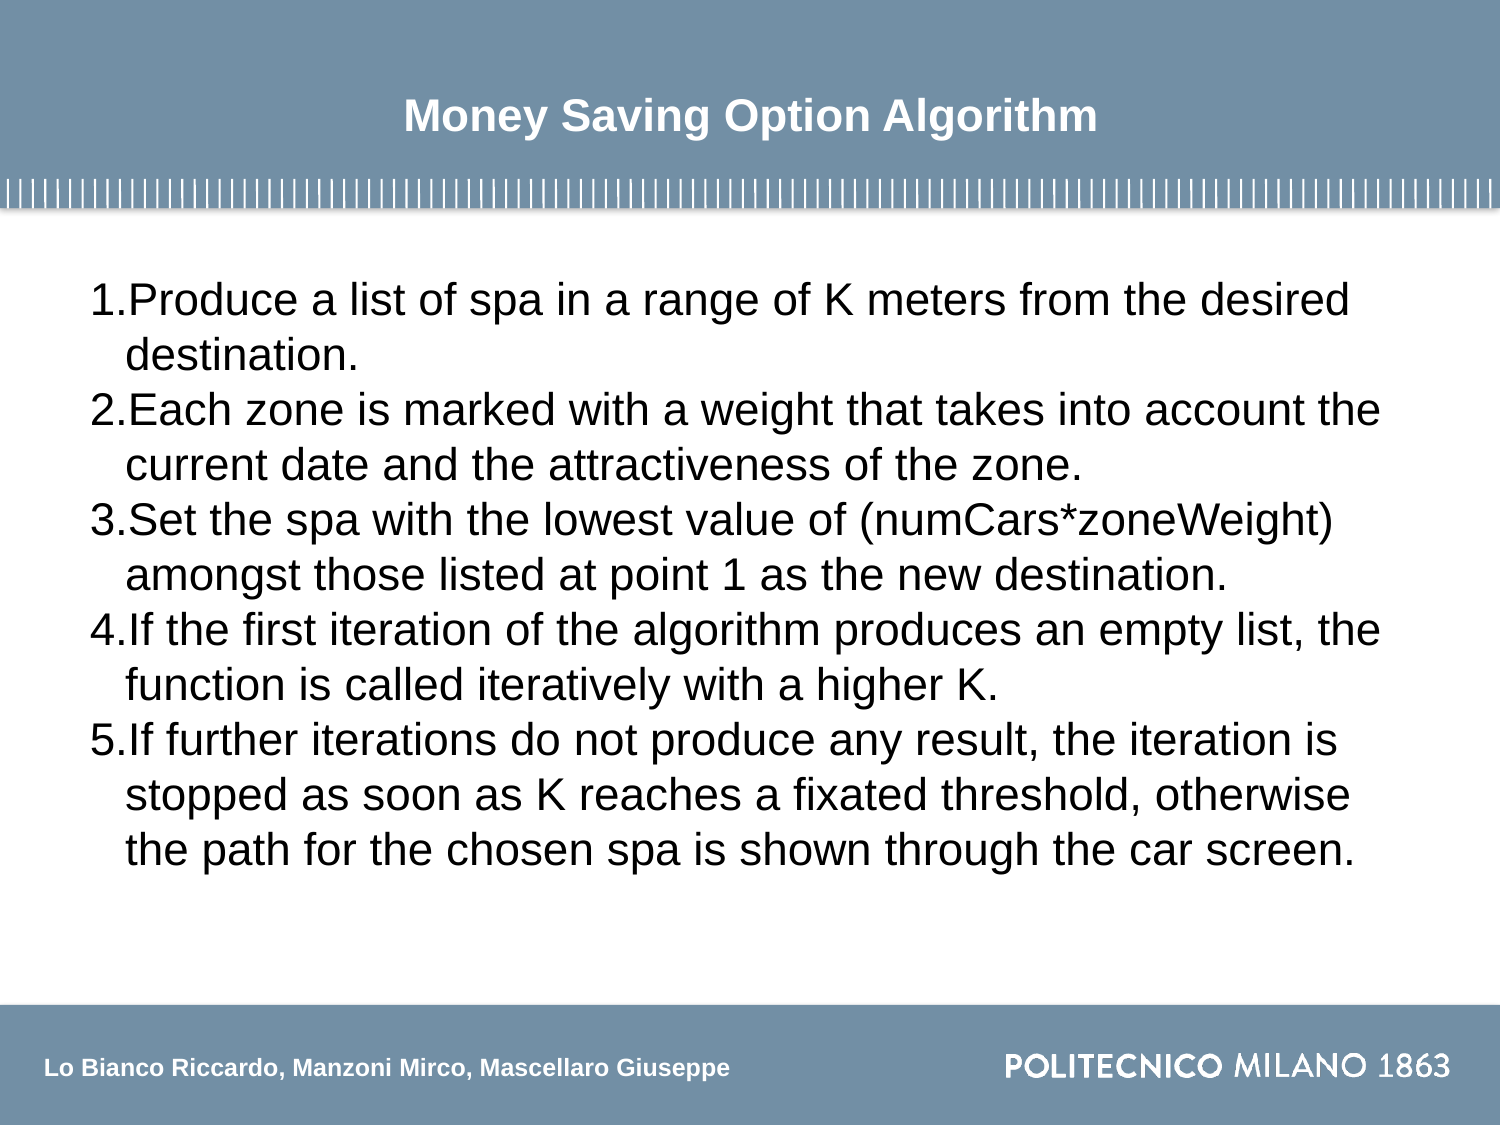

Money Saving Option Algorithm
Produce a list of spa in a range of K meters from the desired destination.
Each zone is marked with a weight that takes into account the current date and the attractiveness of the zone.
Set the spa with the lowest value of (numCars*zoneWeight) amongst those listed at point 1 as the new destination.
If the first iteration of the algorithm produces an empty list, the function is called iteratively with a higher K.
If further iterations do not produce any result, the iteration is stopped as soon as K reaches a fixated threshold, otherwise the path for the chosen spa is shown through the car screen.